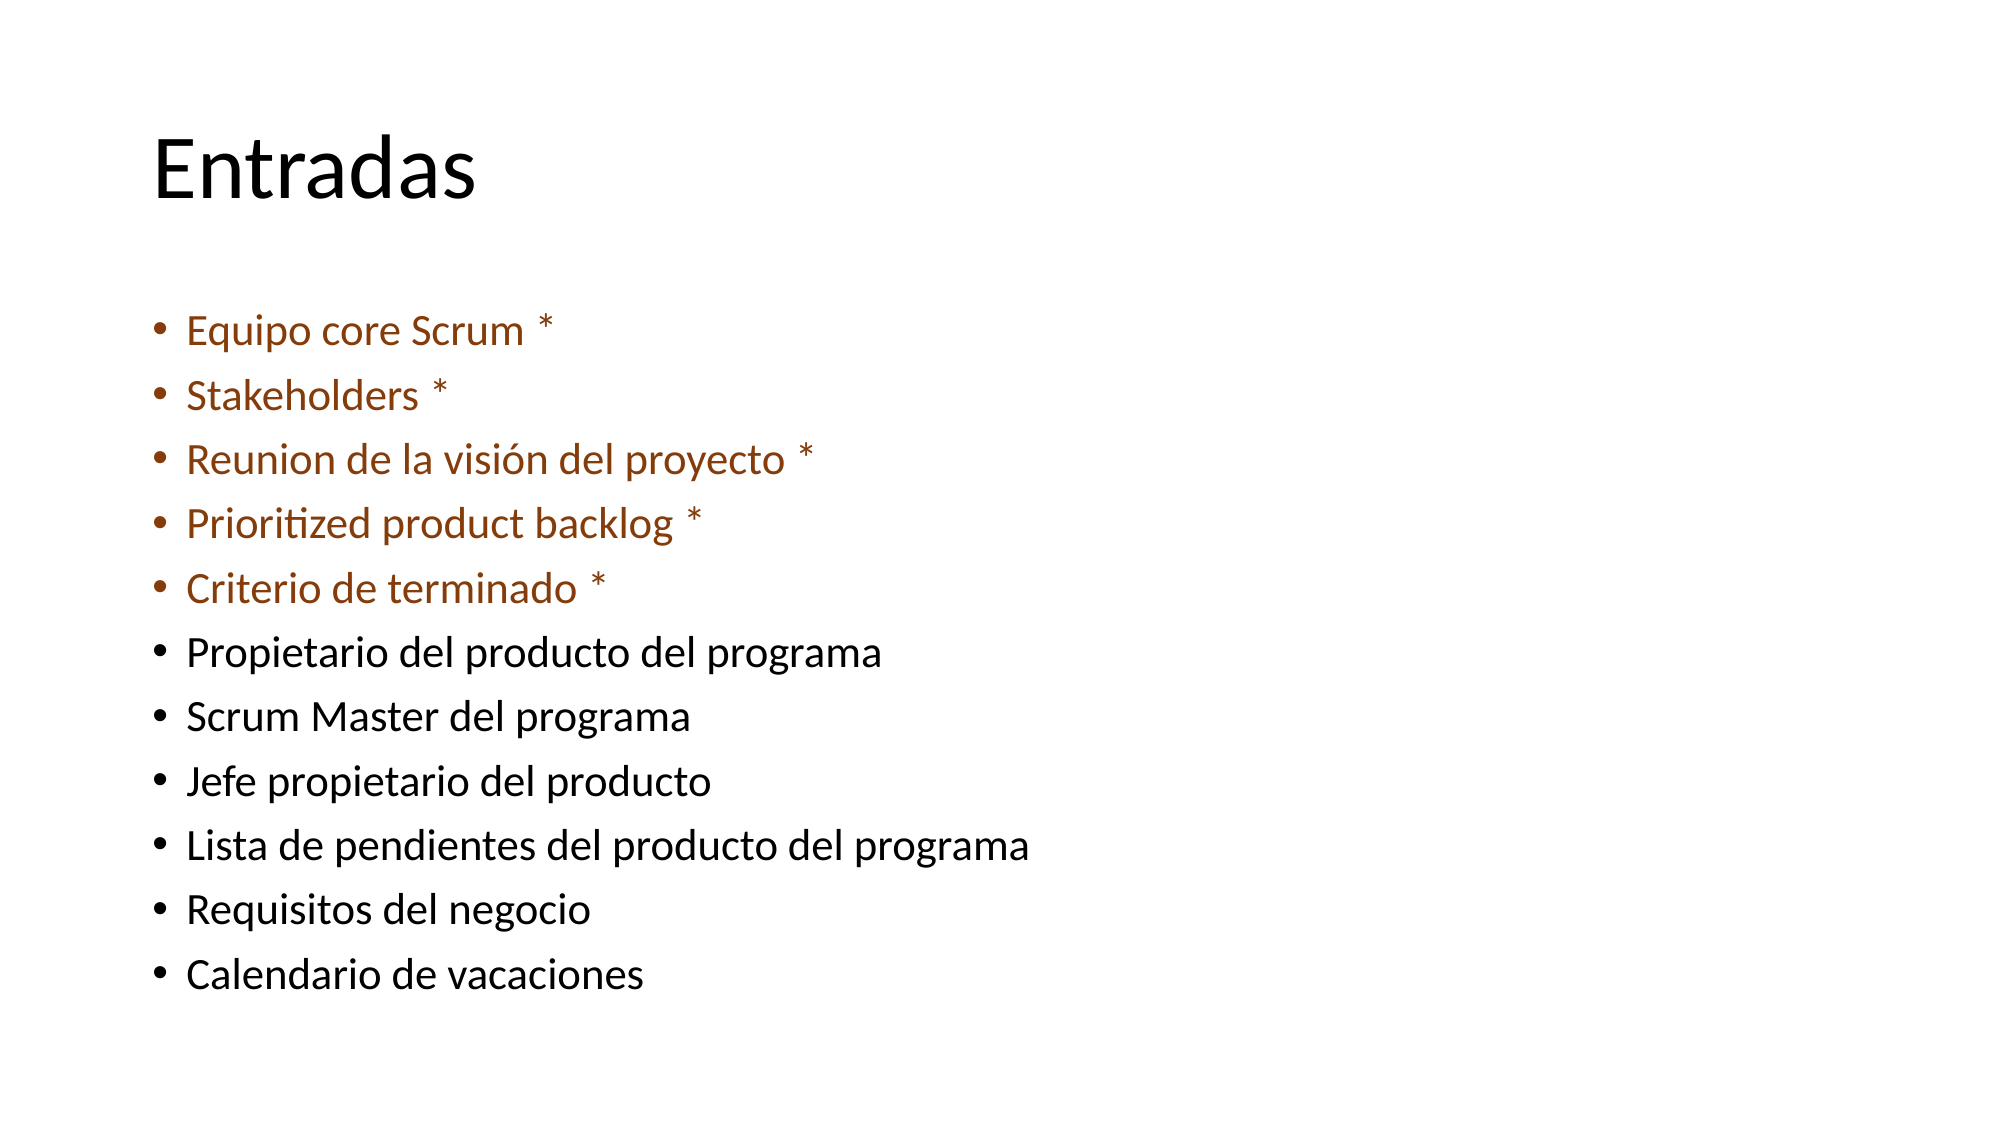

# Entradas
Equipo core Scrum *
Stakeholders *
Reunion de la visión del proyecto *
Prioritized product backlog *
Criterio de terminado *
Propietario del producto del programa
Scrum Master del programa
Jefe propietario del producto
Lista de pendientes del producto del programa
Requisitos del negocio
Calendario de vacaciones